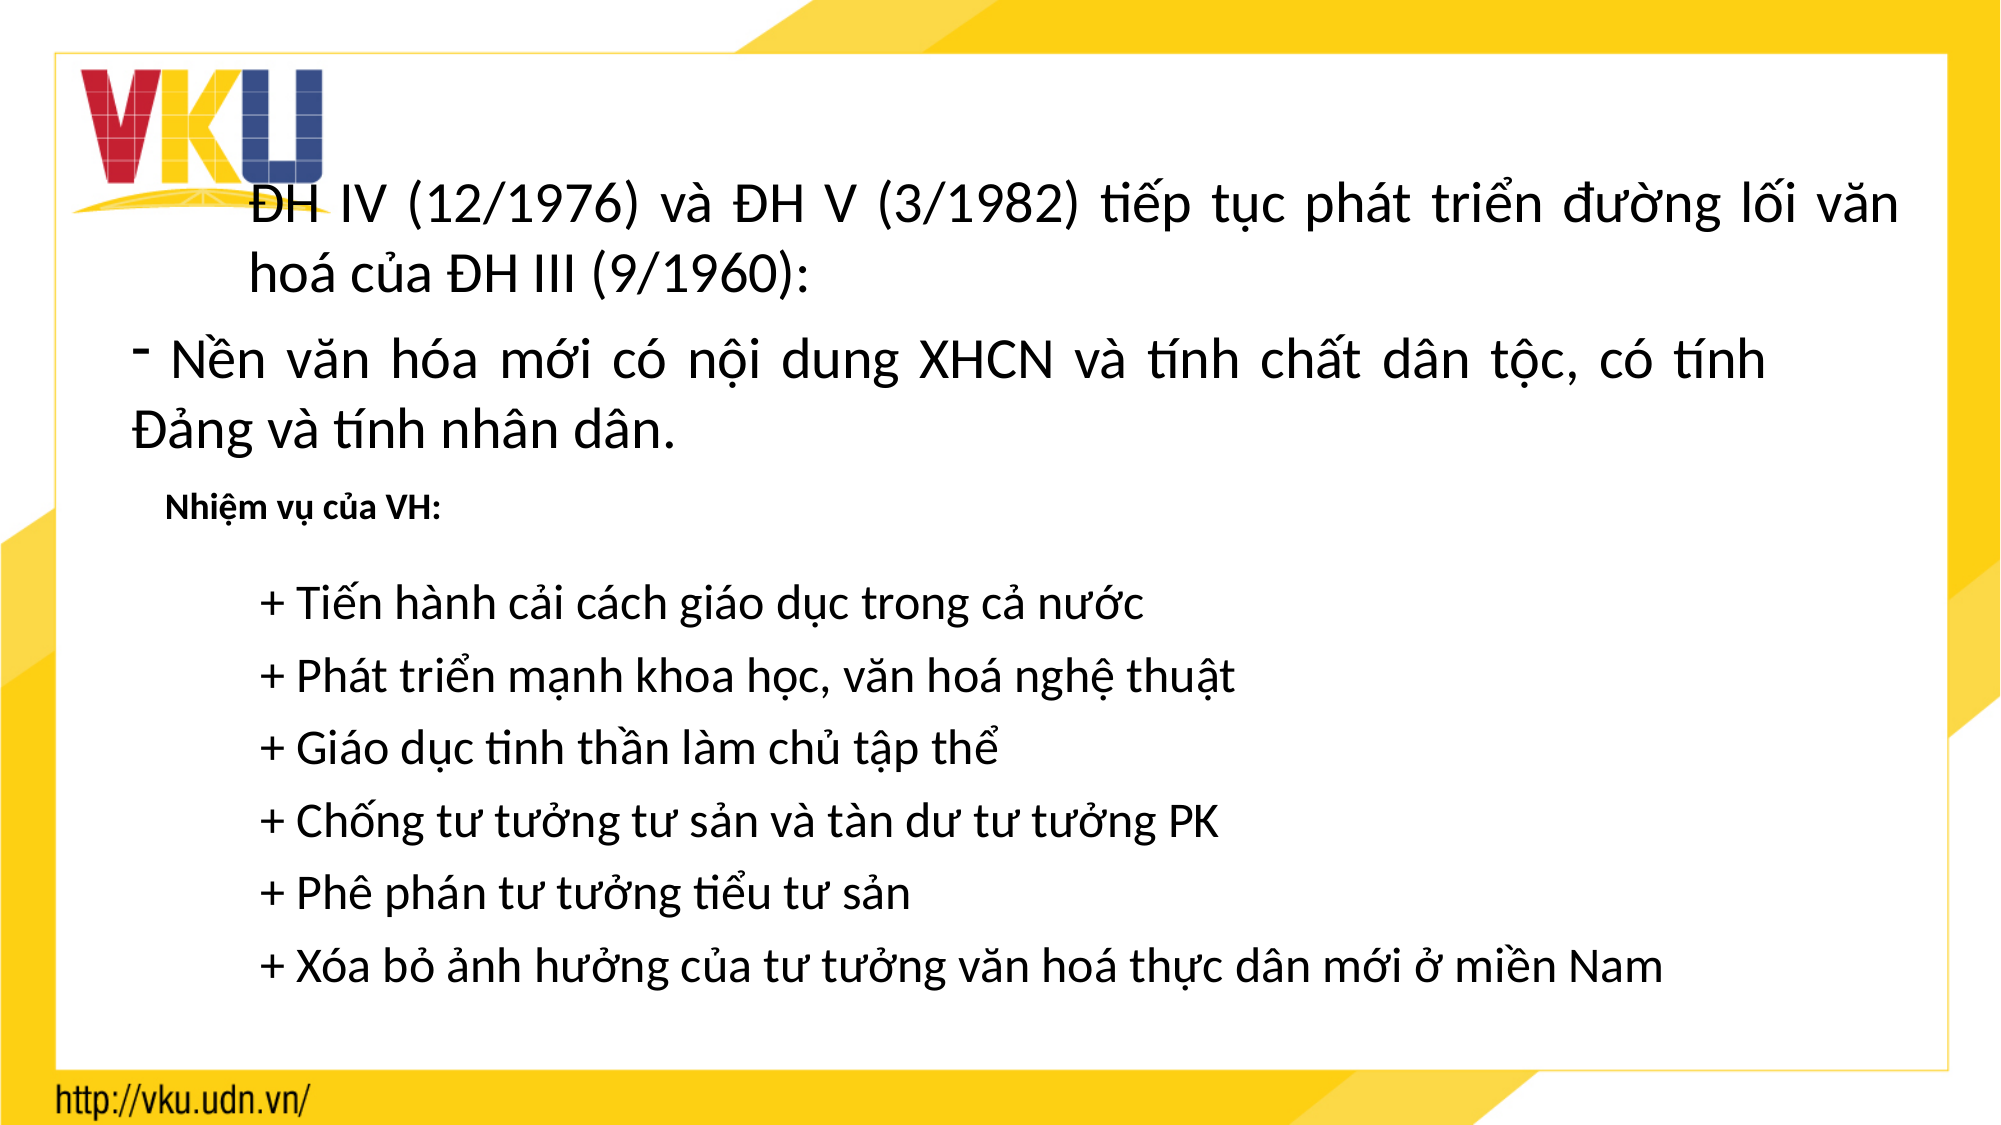

ĐH IV (12/1976) và ĐH V (3/1982) tiếp tục phát triển đường lối văn hoá của ĐH III (9/1960):
 Nền văn hóa mới có nội dung XHCN và tính chất dân tộc, có tính Đảng và tính nhân dân.
Nhiệm vụ của VH:
+ Tiến hành cải cách giáo dục trong cả nước
+ Phát triển mạnh khoa học, văn hoá nghệ thuật
+ Giáo dục tinh thần làm chủ tập thể
+ Chống tư tưởng tư sản và tàn dư tư tưởng PK
+ Phê phán tư tưởng tiểu tư sản
+ Xóa bỏ ảnh hưởng của tư tưởng văn hoá thực dân mới ở miền Nam